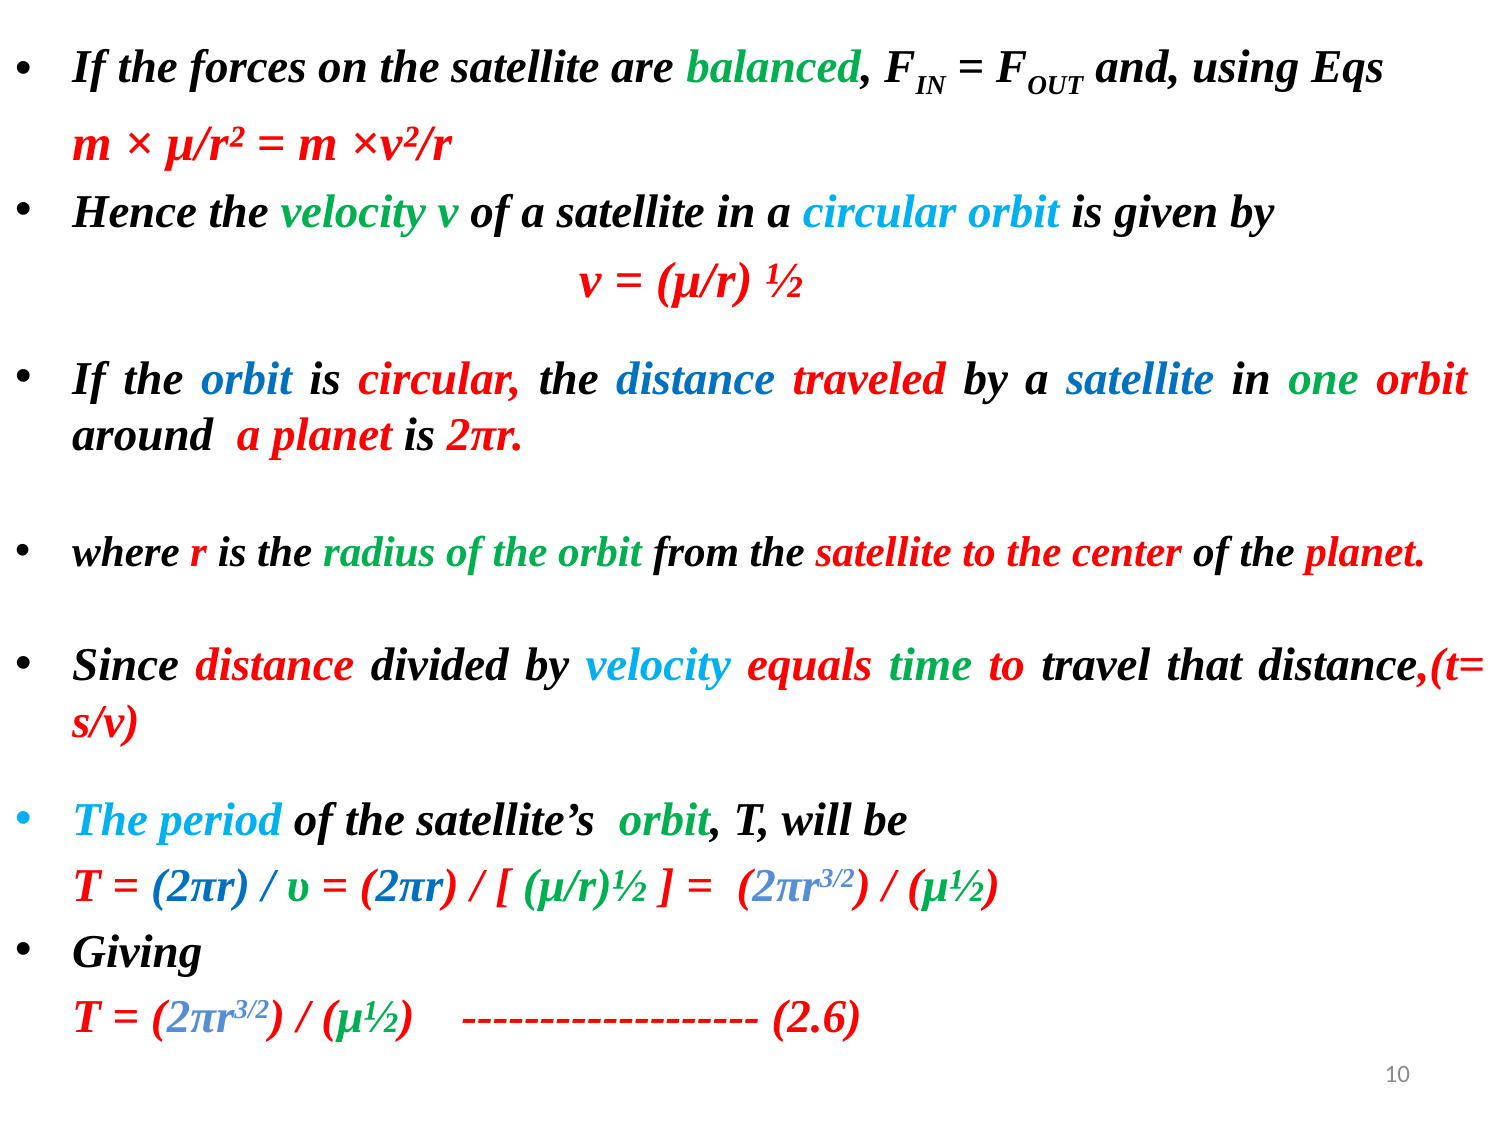

If the forces on the satellite are balanced, FIN = FOUT and, using Eqs
					m × μ/r² = m ×v²/r
Hence the velocity v of a satellite in a circular orbit is given by
                                                v = (μ/r) ½

If the orbit is circular, the distance traveled by a satellite in one orbit  around  a planet is 2πr.

where r is the radius of the orbit from the satellite to the center of the planet.

Since distance divided by velocity equals time to travel that distance,(t= s/v)

The period of the satellite’s  orbit, T, will be
				T = (2πr) / υ = (2πr) / [ (μ/r)½ ] =  (2πr3/2) / (μ½)
Giving
				T = (2πr3/2) / (μ½)    ------------------- (2.6)
10